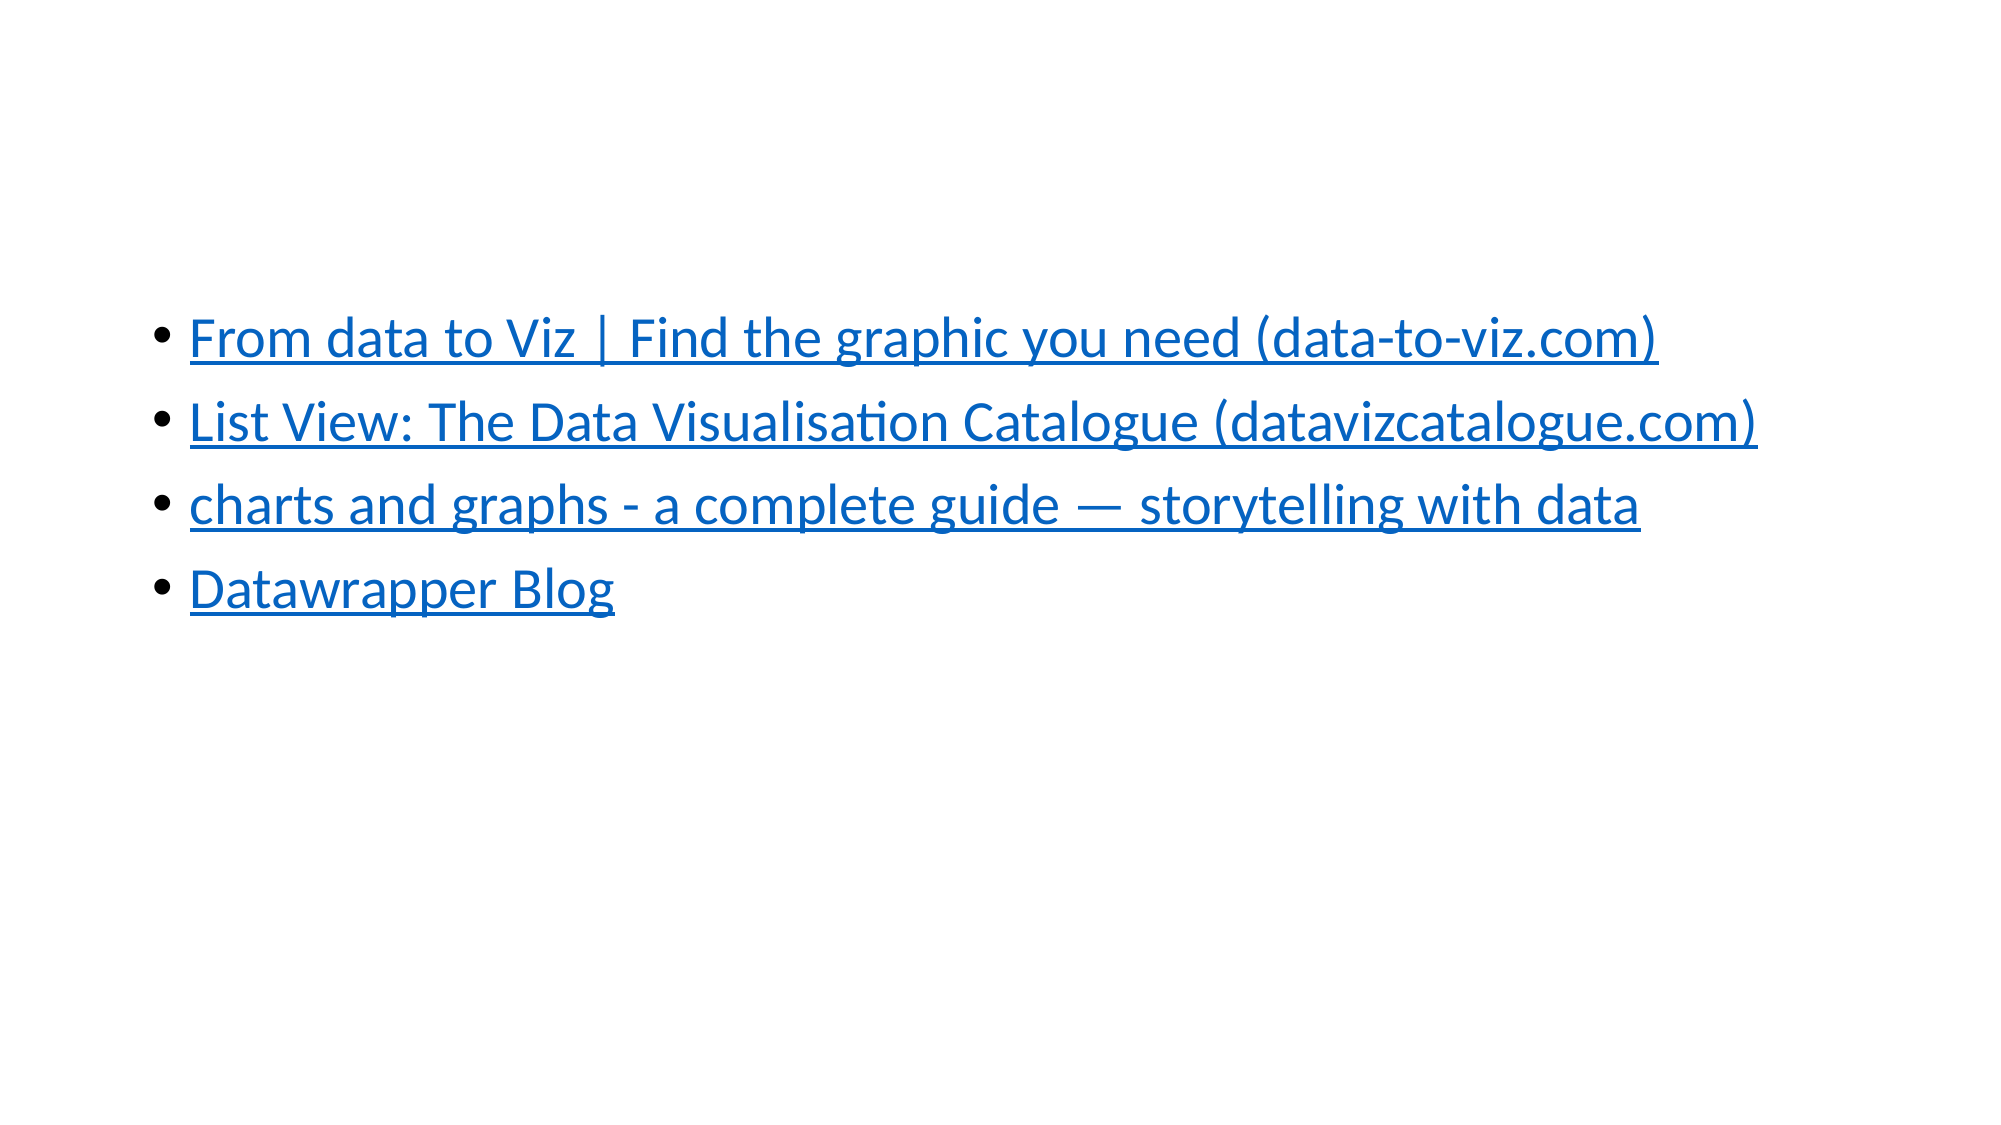

From data to Viz | Find the graphic you need (data-to-viz.com)
List View: The Data Visualisation Catalogue (datavizcatalogue.com)
charts and graphs - a complete guide — storytelling with data
Datawrapper Blog